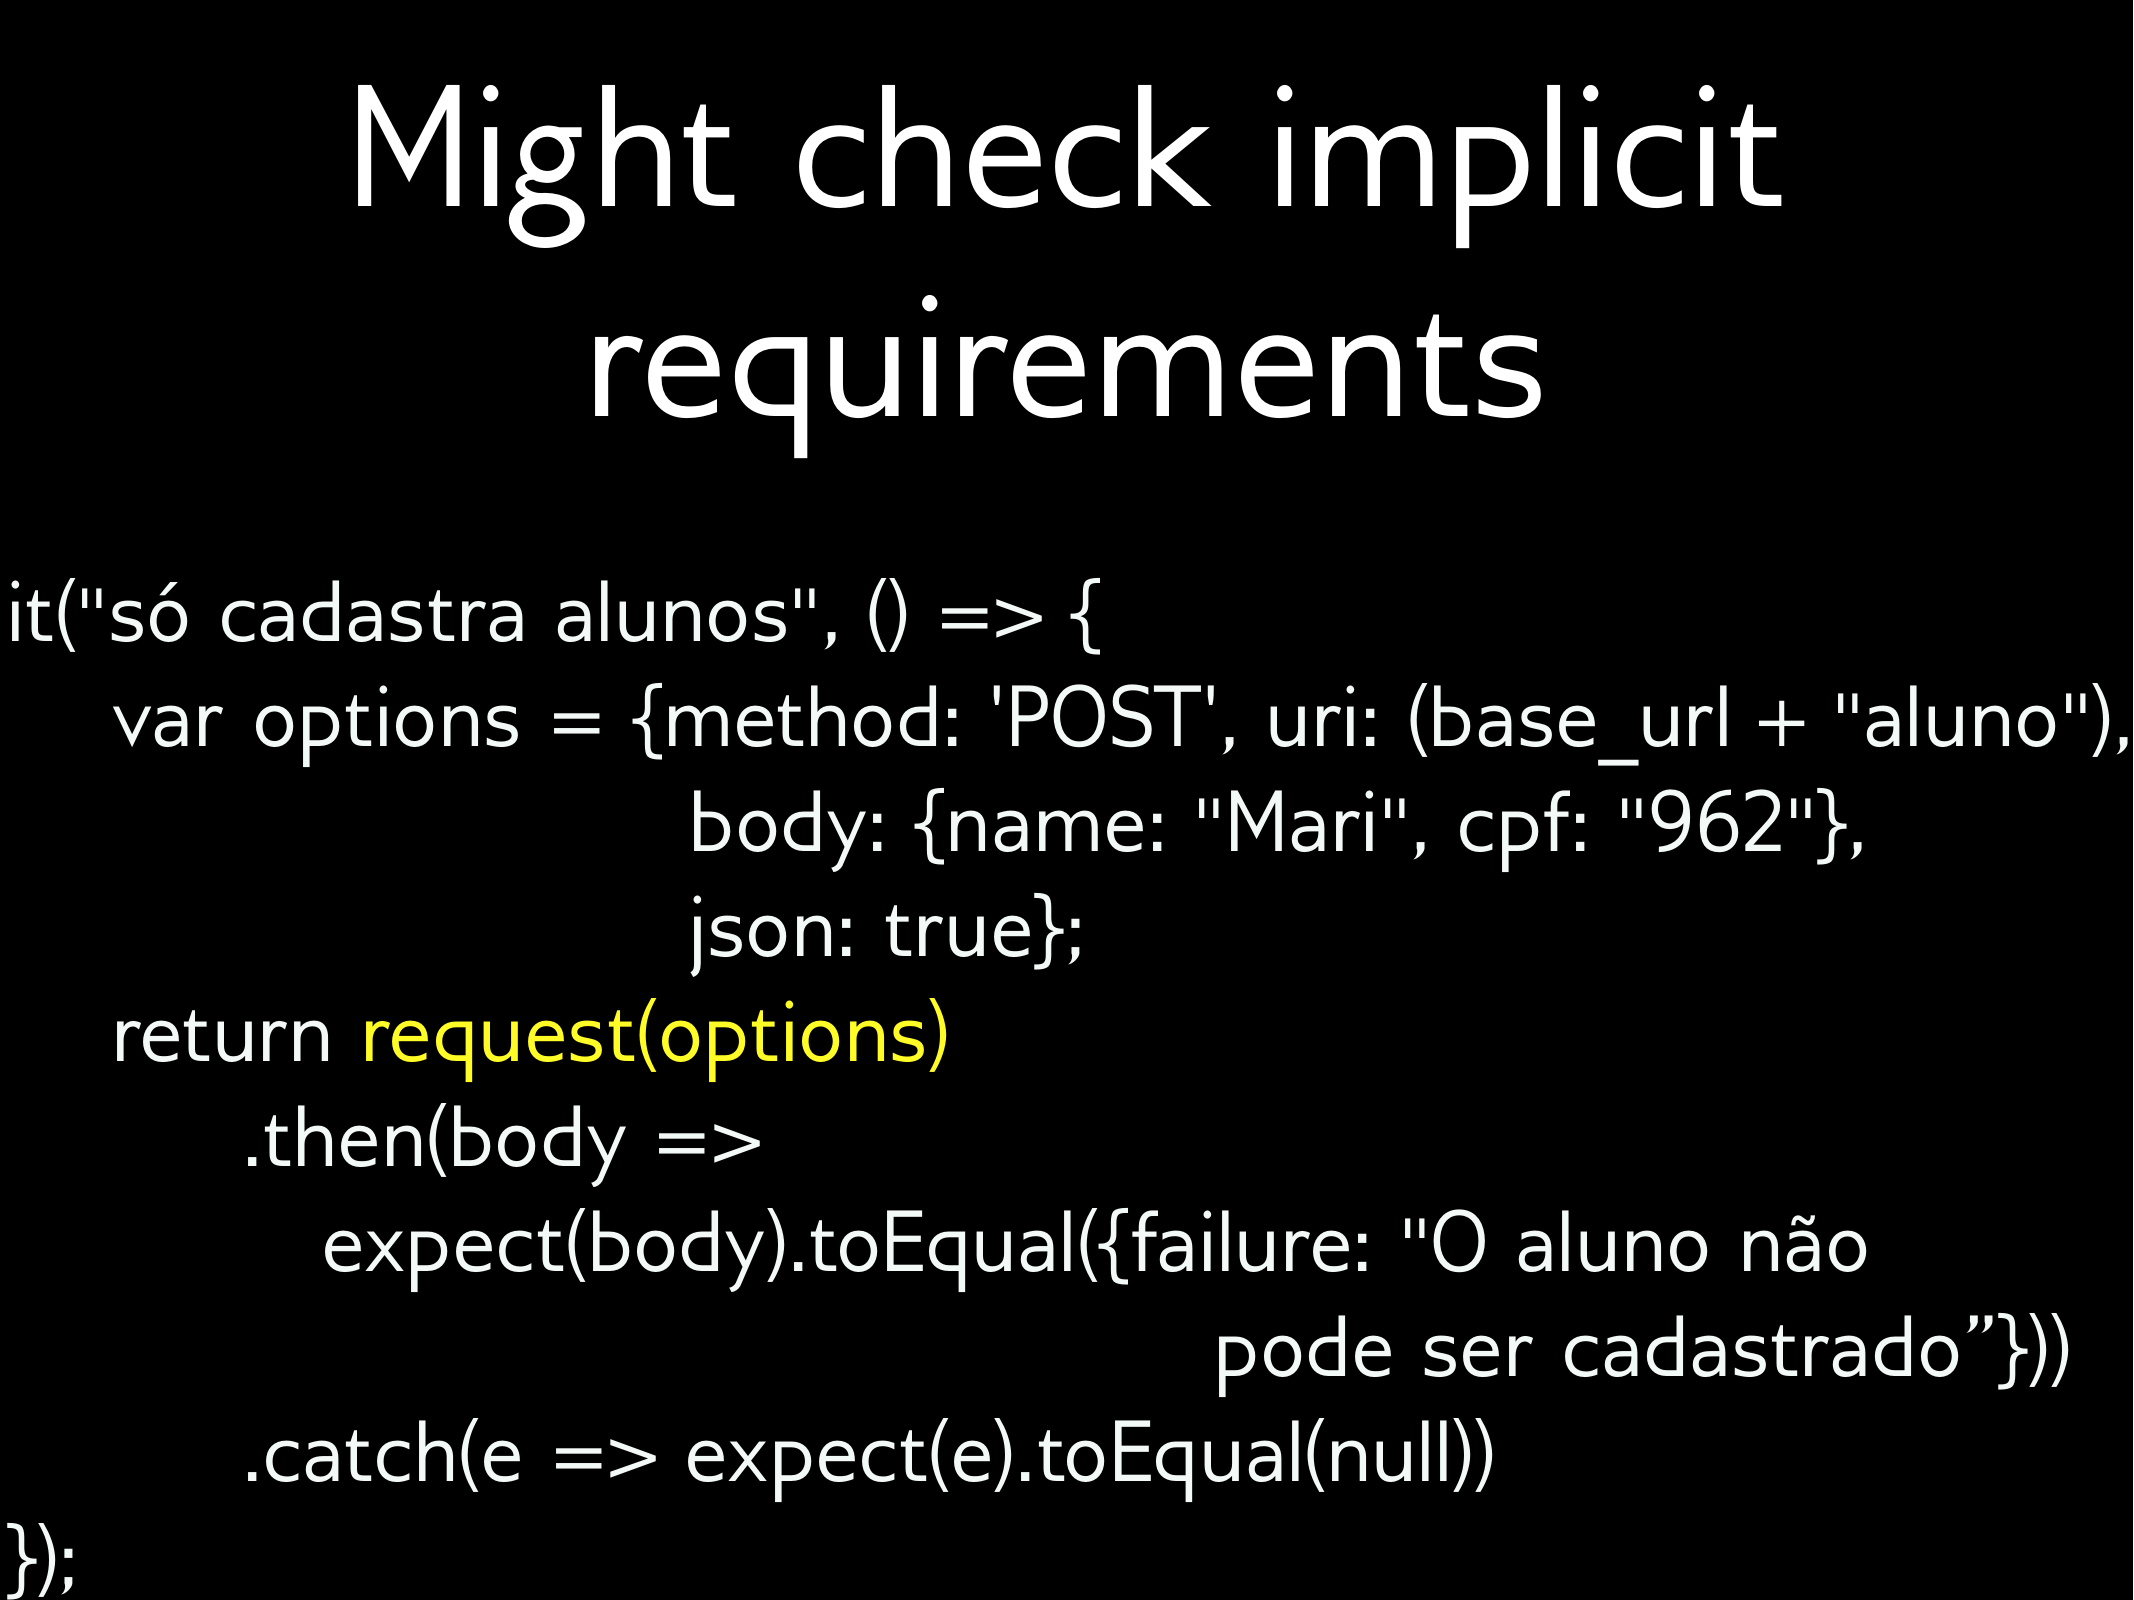

# Might check implicit requirements

it("só cadastra alunos", () => {
    var options = {method: 'POST', uri: (base_url + "aluno"),
                          body: {name: "Mari", cpf: "962"},
                          json: true};
    return request(options)
         .then(body =>
            expect(body).toEqual({failure: "O aluno não
                                              pode ser cadastrado”}))
         .catch(e => expect(e).toEqual(null))
});